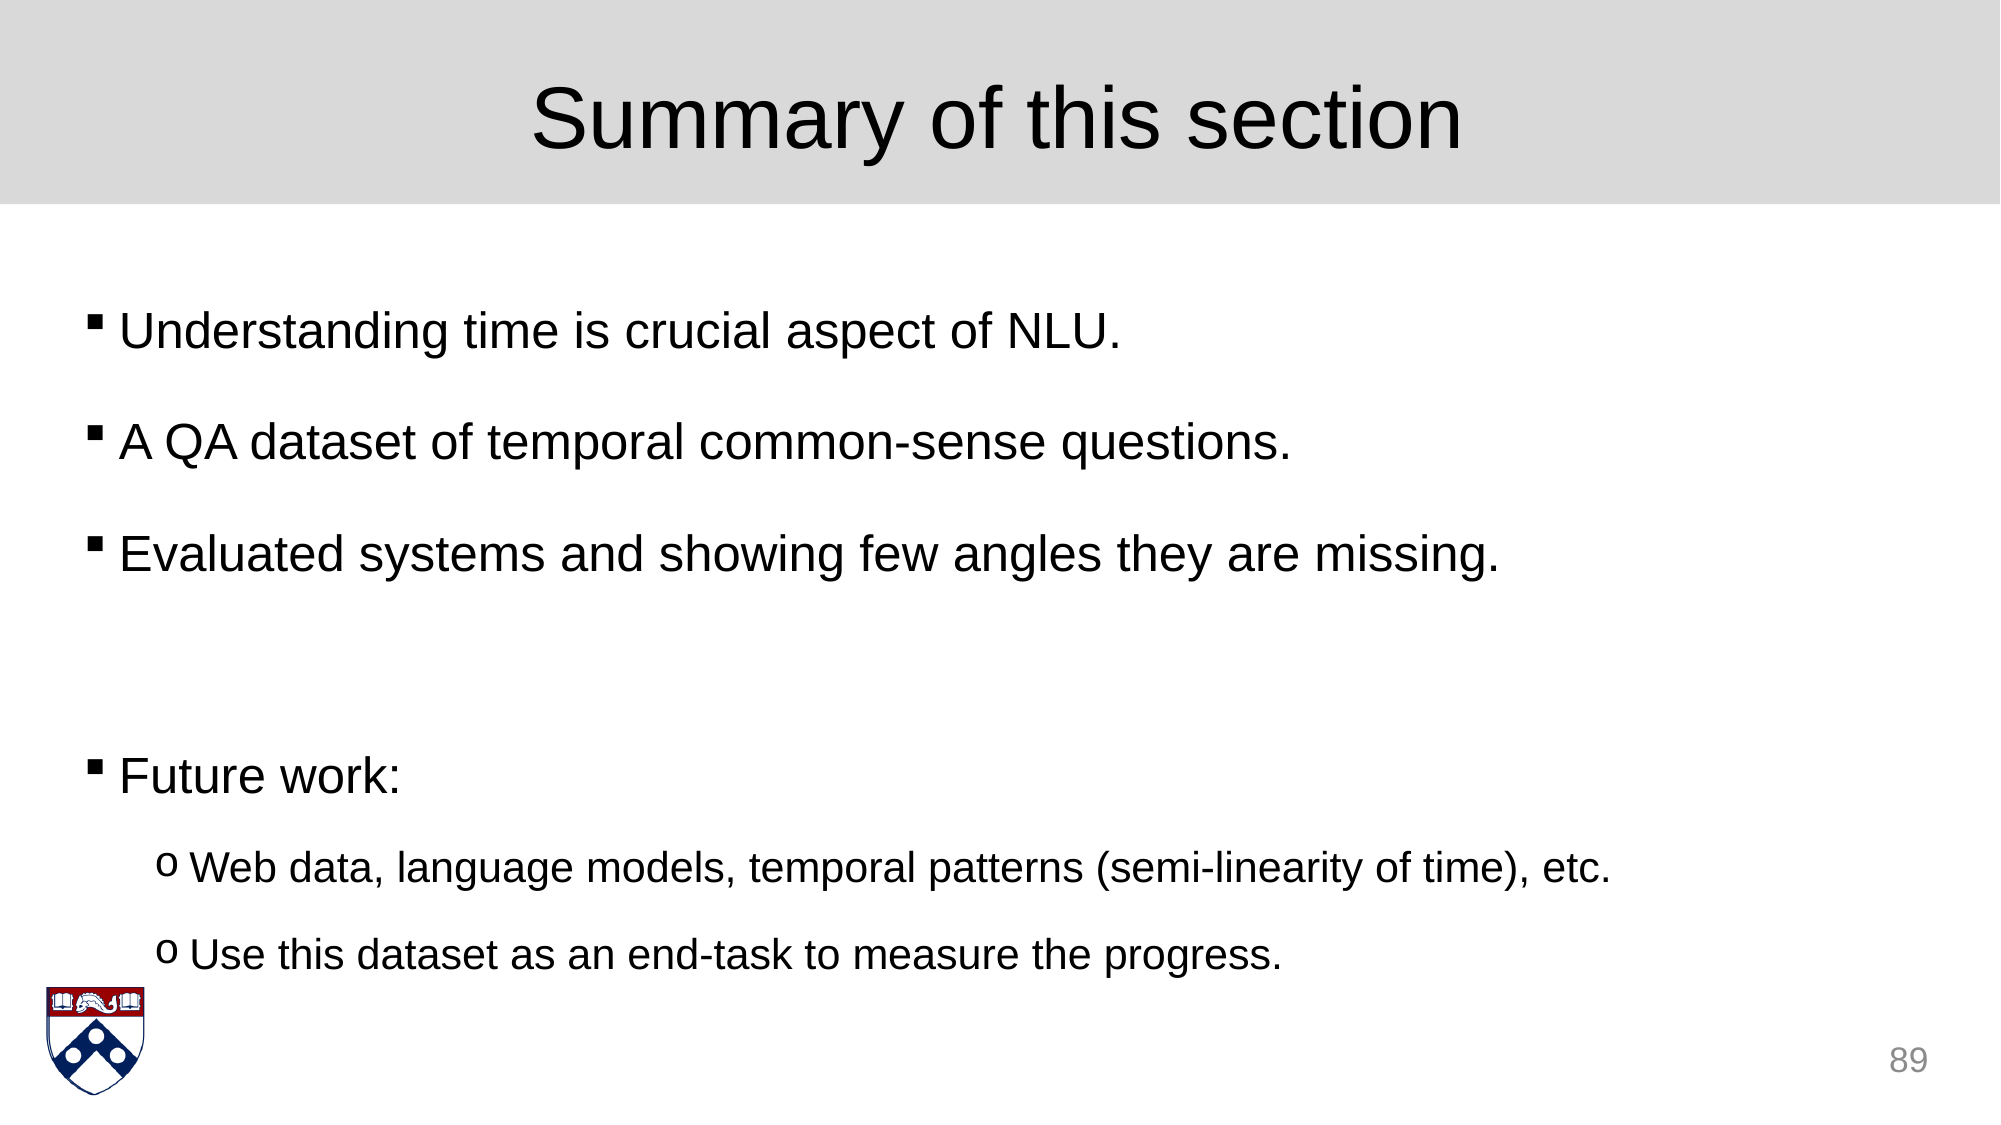

# Summary of this section
Understanding time is crucial aspect of NLU.
A QA dataset of temporal common-sense questions.
Evaluated systems and showing few angles they are missing.

Future work:
Web data, language models, temporal patterns (semi-linearity of time), etc.
Use this dataset as an end-task to measure the progress.
89